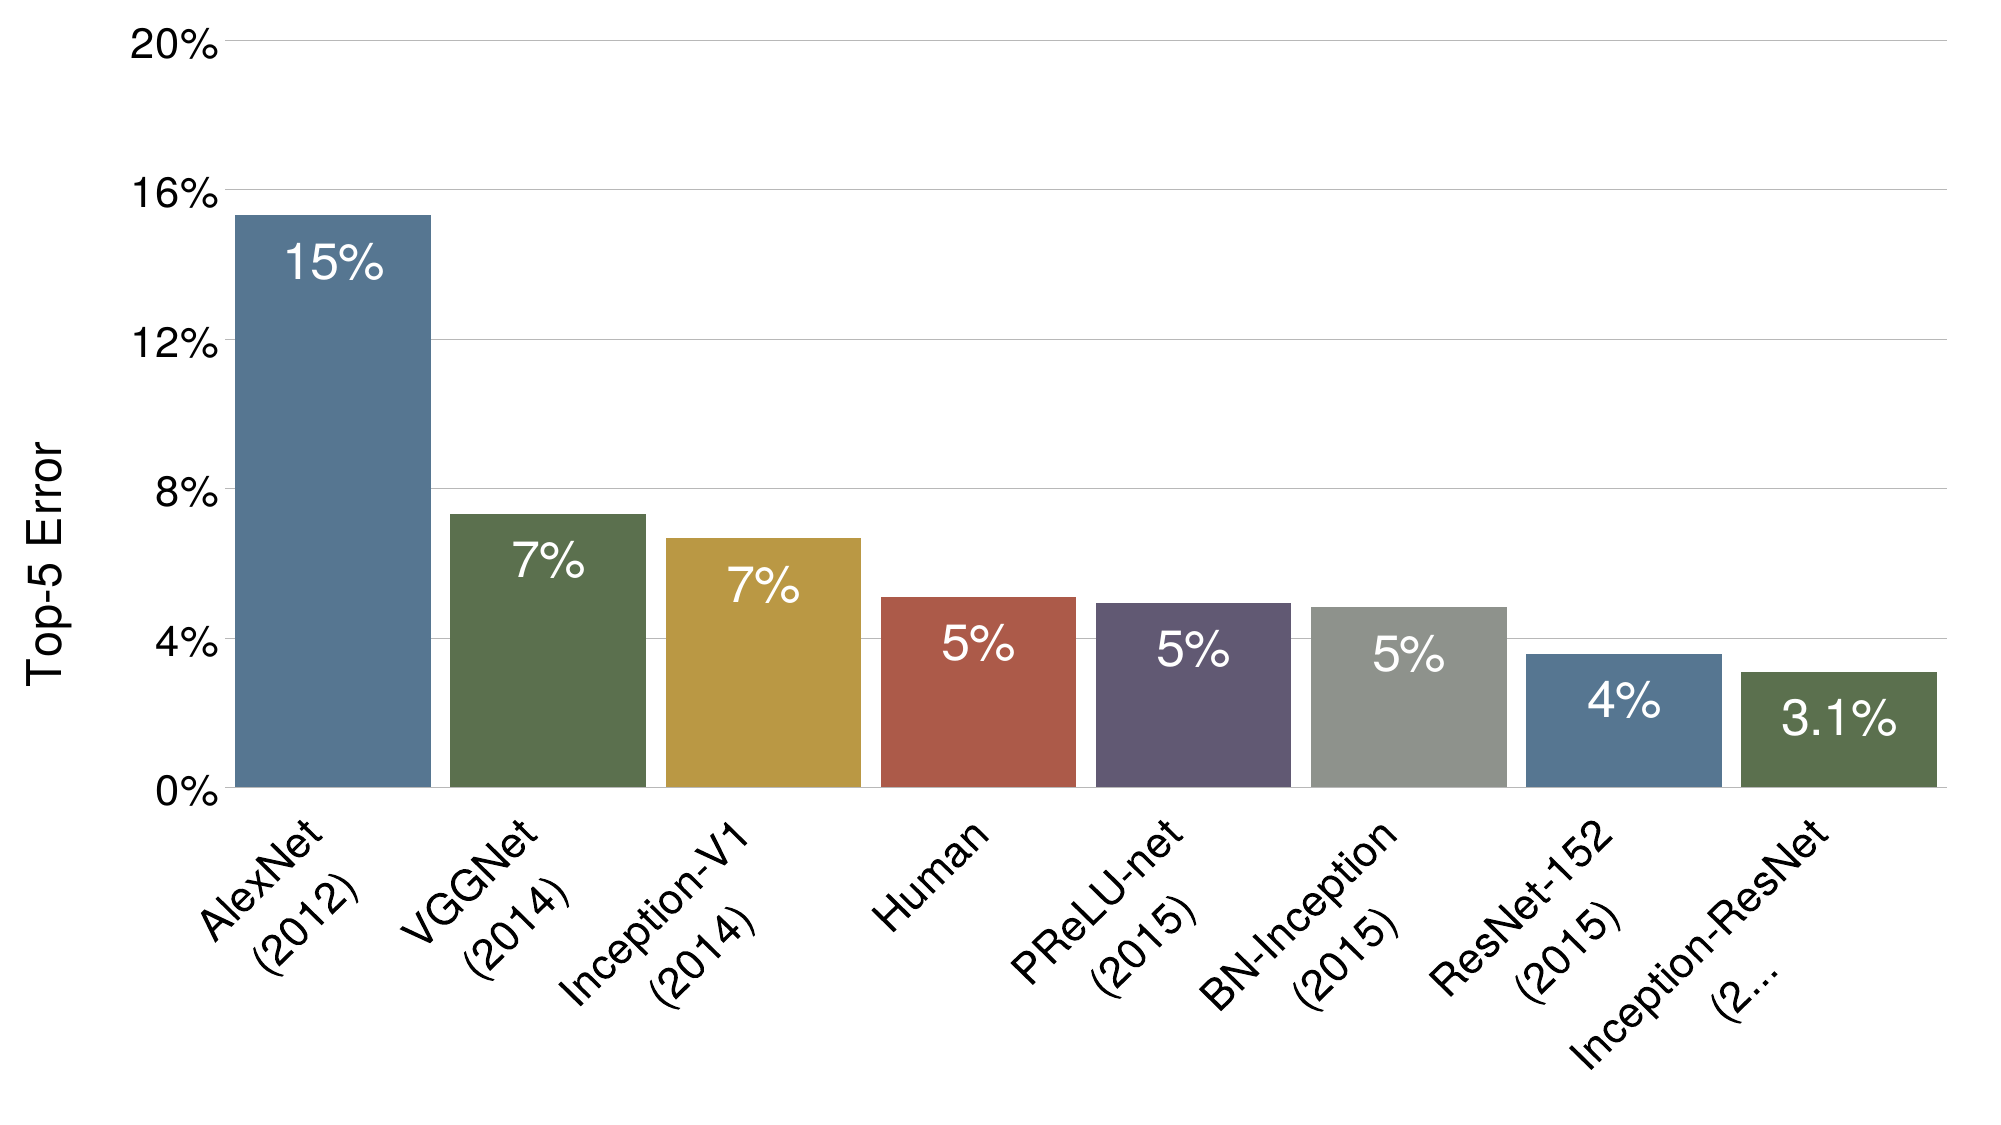

### Chart

| Category |  |
|---|---|
| AlexNet
(2012) | 15.31 |
| VGGNet
(2014) | 7.319999999999998 |
| Inception-V1
(2014) | 6.659999999999996 |
| Human | 5.1 |
| PReLU-net
(2015) | 4.94 |
| BN-Inception
(2015) | 4.819999999999998 |
| ResNet-152
(2015) | 3.57 |
| Inception-ResNet
(2016) | 3.1 |

### Chart

| Category |
|---|